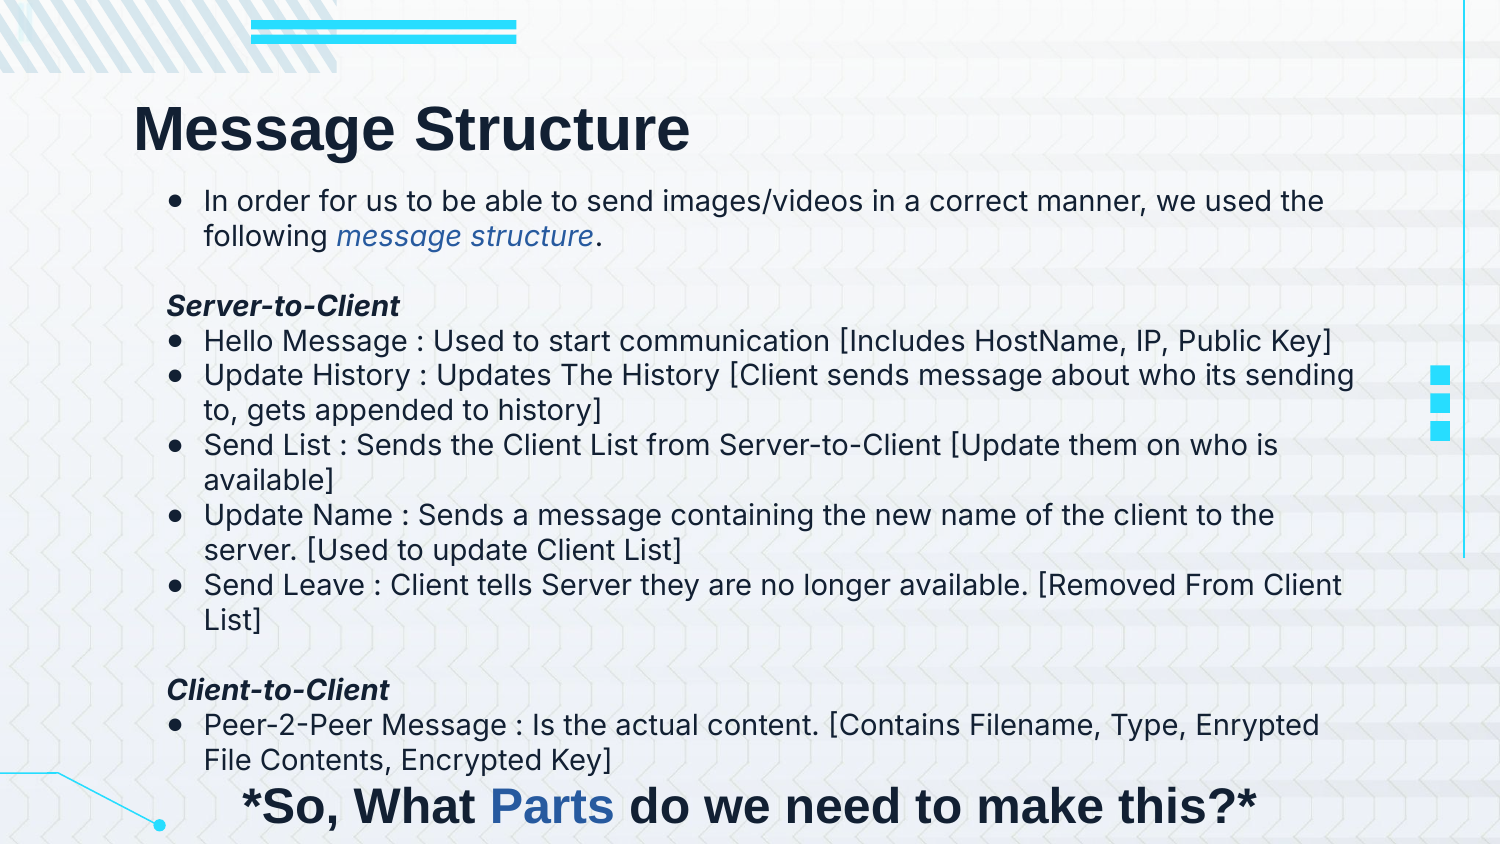

# Message Structure
In order for us to be able to send images/videos in a correct manner, we used the following message structure.

Server-to-Client
Hello Message : Used to start communication [Includes HostName, IP, Public Key]
Update History : Updates The History [Client sends message about who its sending to, gets appended to history]
Send List : Sends the Client List from Server-to-Client [Update them on who is available]
Update Name : Sends a message containing the new name of the client to the server. [Used to update Client List]
Send Leave : Client tells Server they are no longer available. [Removed From Client List]

Client-to-Client
Peer-2-Peer Message : Is the actual content. [Contains Filename, Type, Enrypted File Contents, Encrypted Key]
*So, What Parts do we need to make this?*